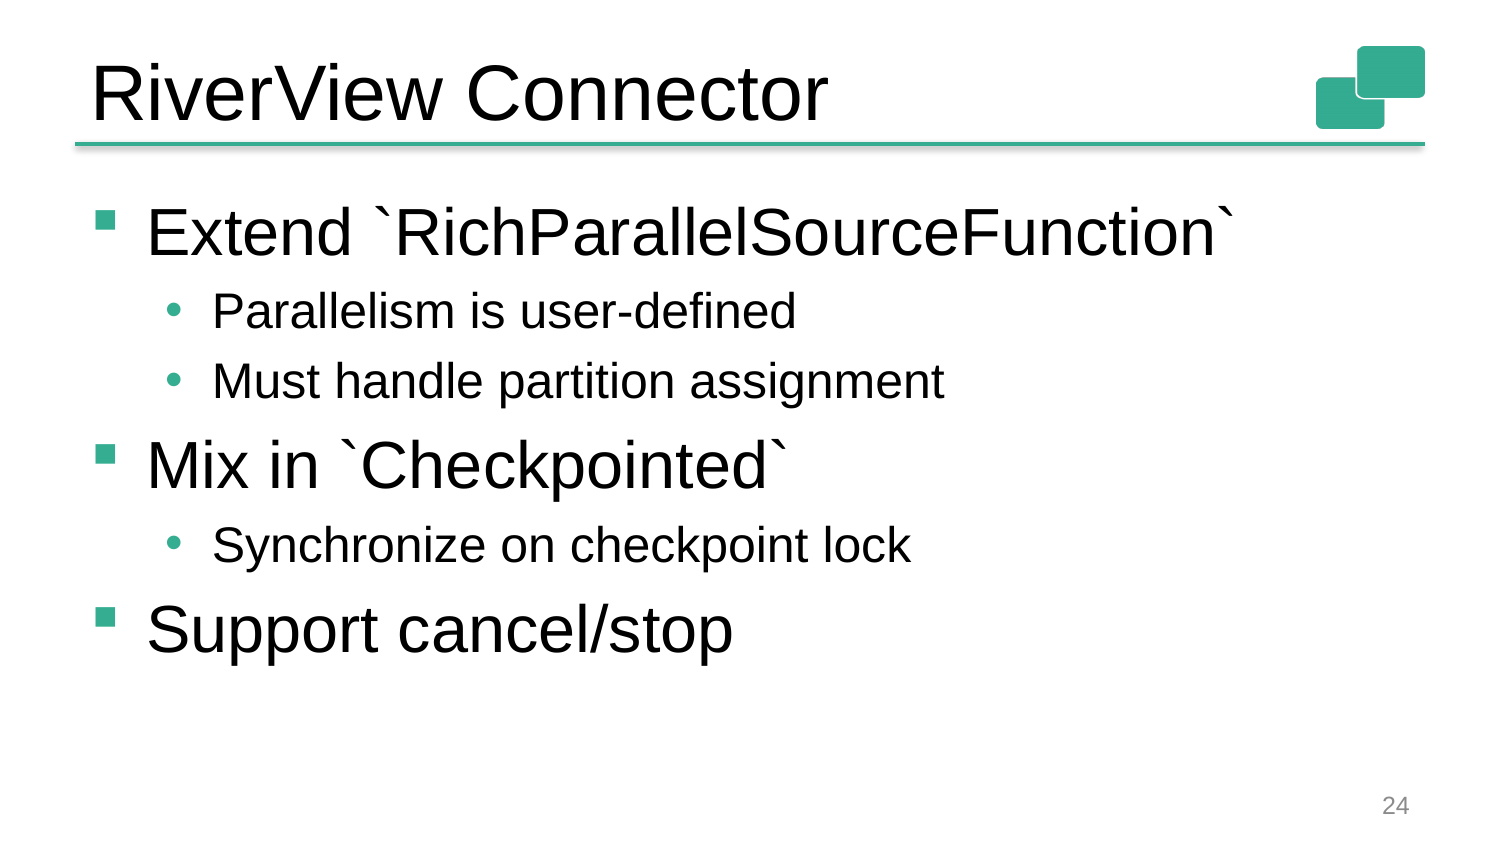

# RiverView Connector
Extend `RichParallelSourceFunction`
Parallelism is user-defined
Must handle partition assignment
Mix in `Checkpointed`
Synchronize on checkpoint lock
Support cancel/stop
24